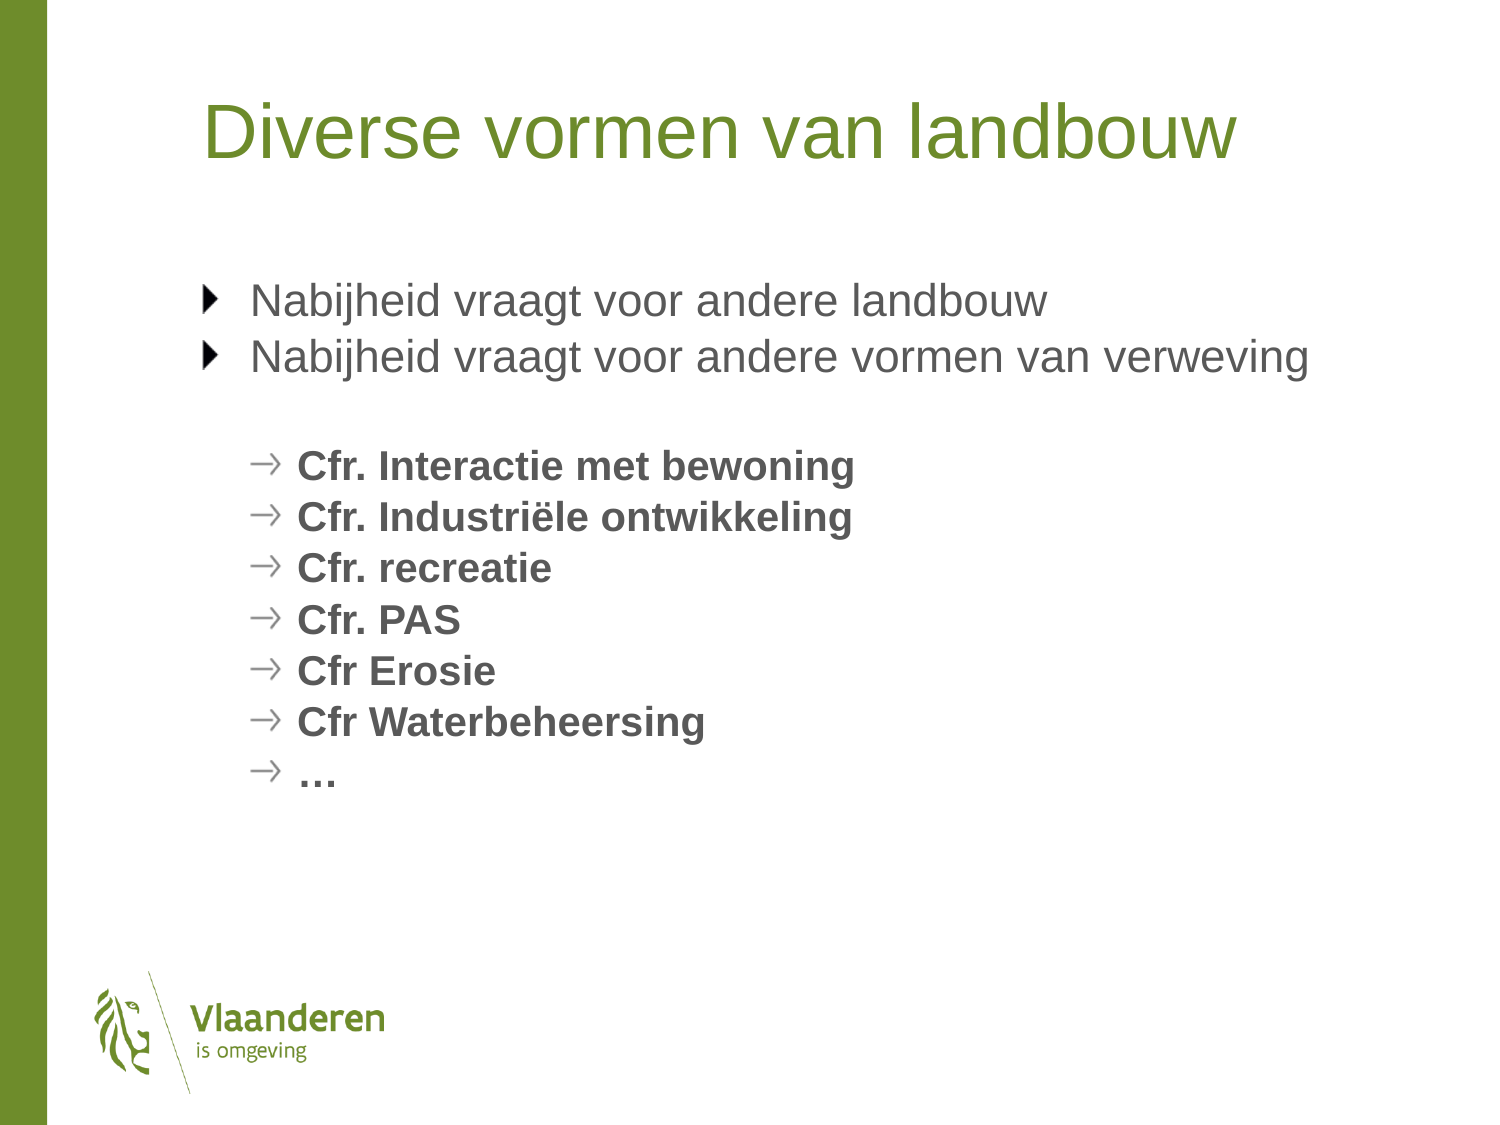

# Diverse vormen van landbouw
Nabijheid vraagt voor andere landbouw
Nabijheid vraagt voor andere vormen van verweving

Cfr. Interactie met bewoning
Cfr. Industriële ontwikkeling
Cfr. recreatie
Cfr. PAS
Cfr Erosie
Cfr Waterbeheersing
…